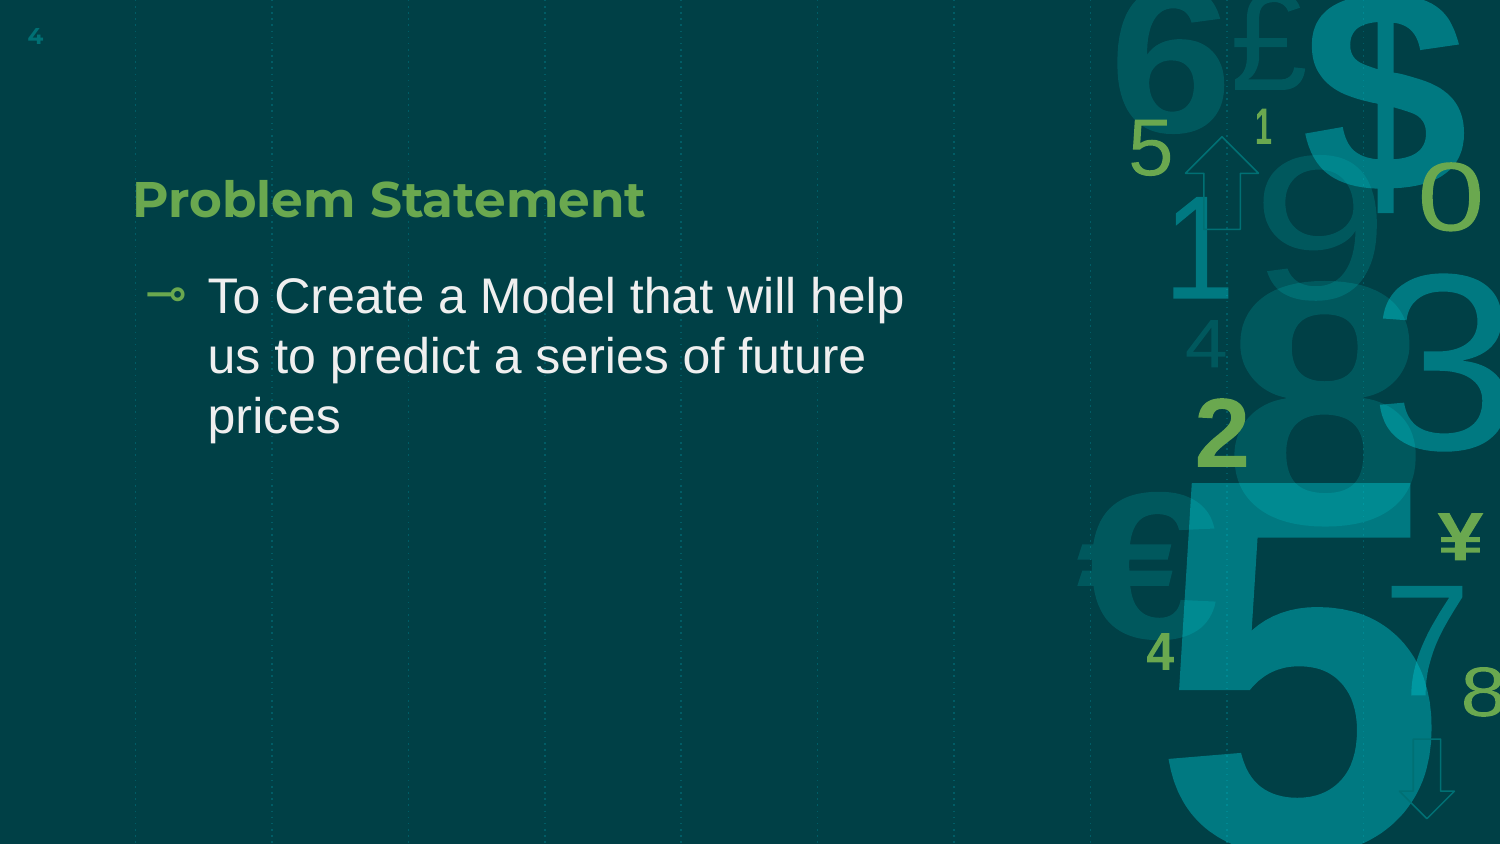

4
# Problem Statement
To Create a Model that will help us to predict a series of future prices